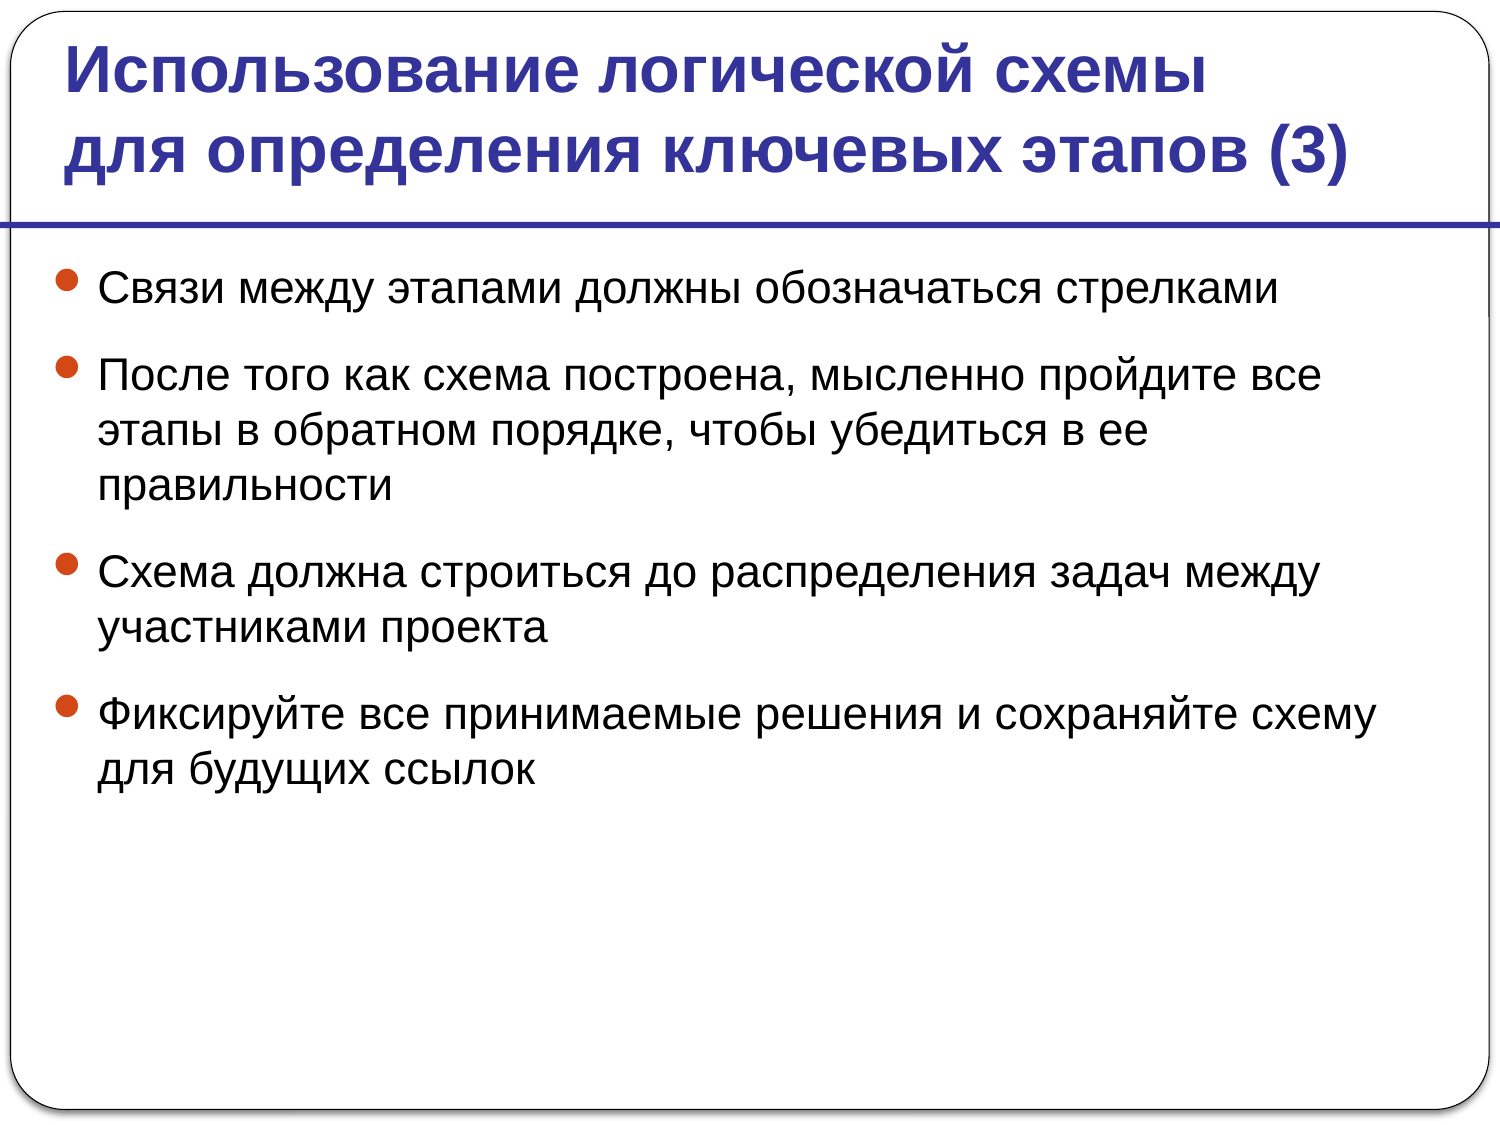

Использование логической схемы
для определения ключевых этапов (3)

Связи между этапами должны обозначаться стрелками
После того как схема построена, мысленно пройдите все этапы в обратном порядке, чтобы убедиться в ее правильности
Схема должна строиться до распределения задач между участниками проекта
Фиксируйте все принимаемые решения и сохраняйте схему для будущих ссылок